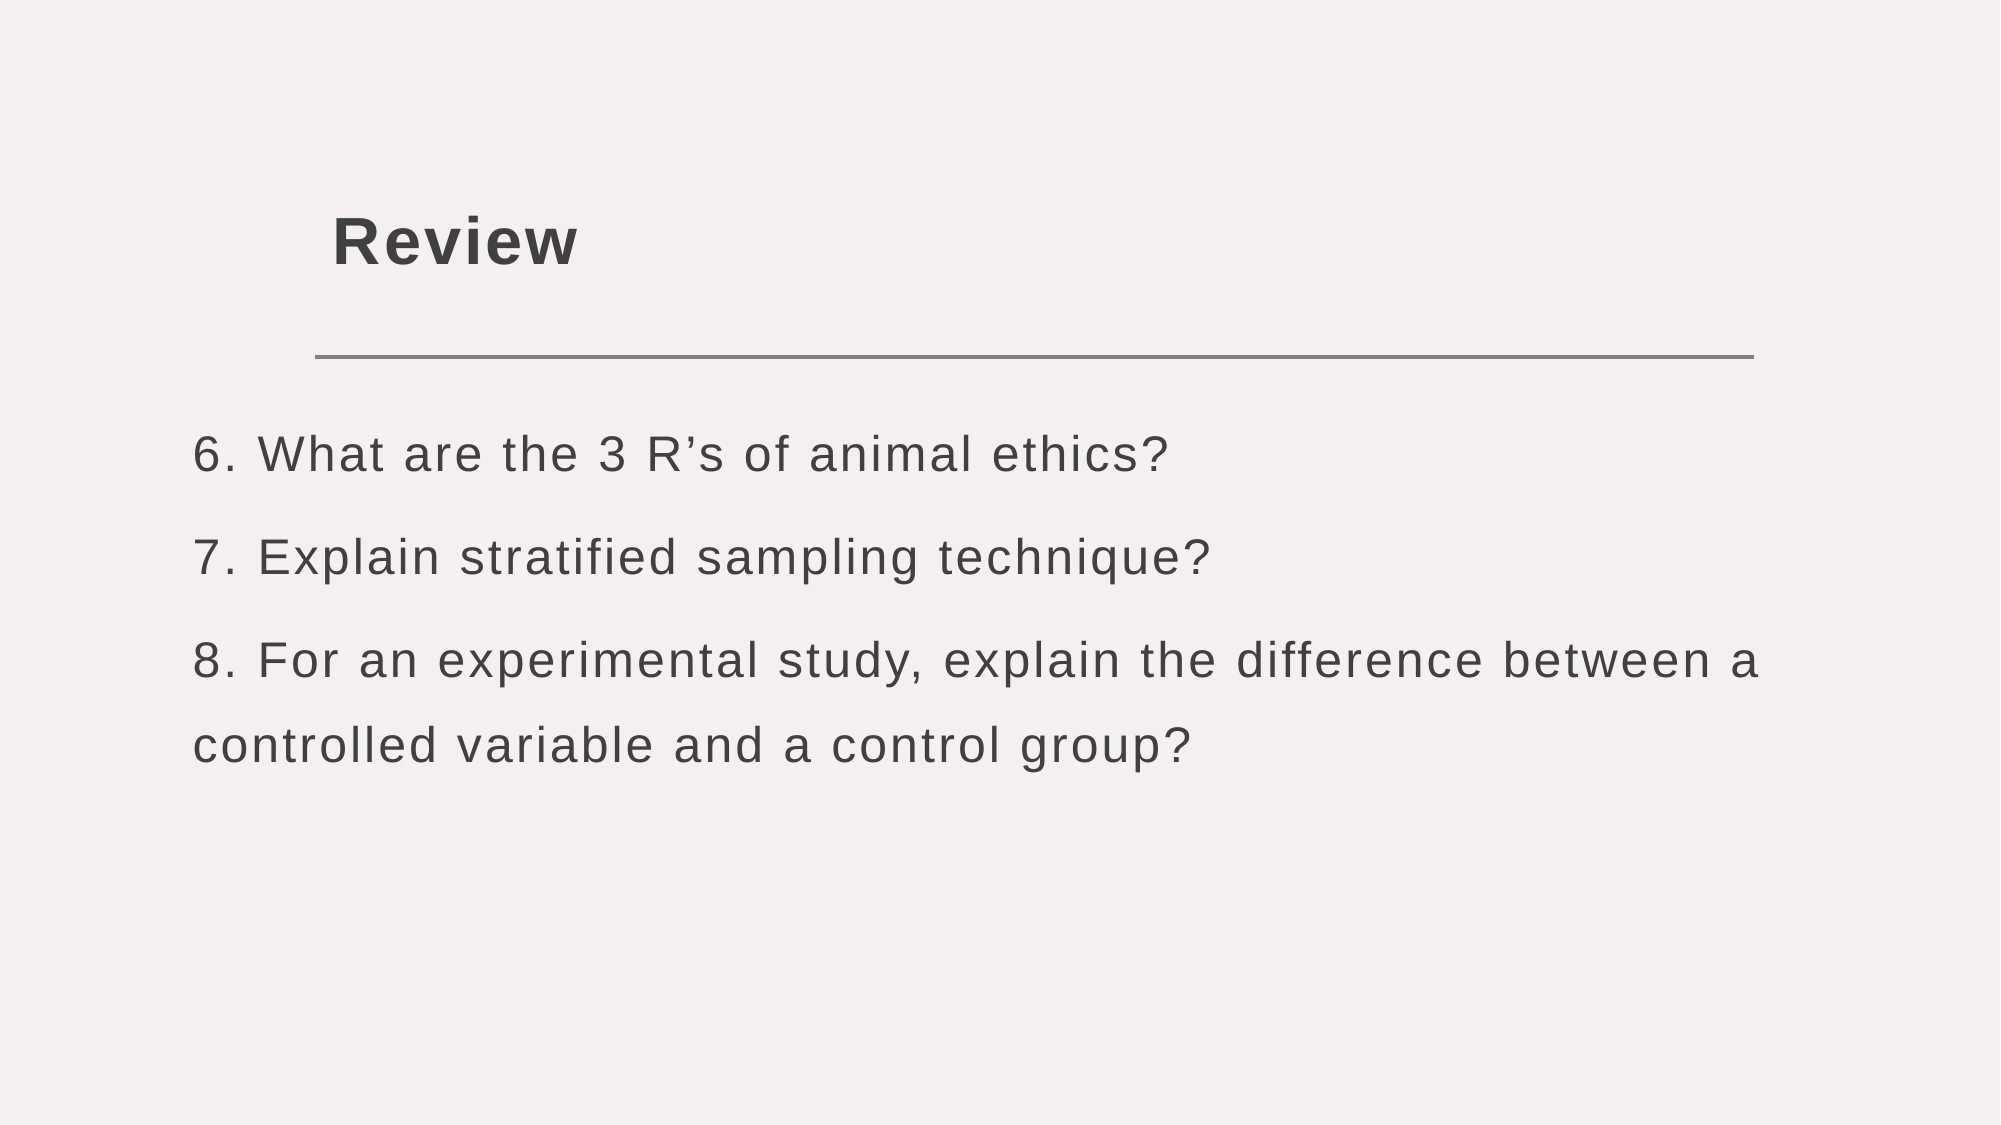

# Review
6. What are the 3 R’s of animal ethics?
7. Explain stratified sampling technique?
8. For an experimental study, explain the difference between a controlled variable and a control group?